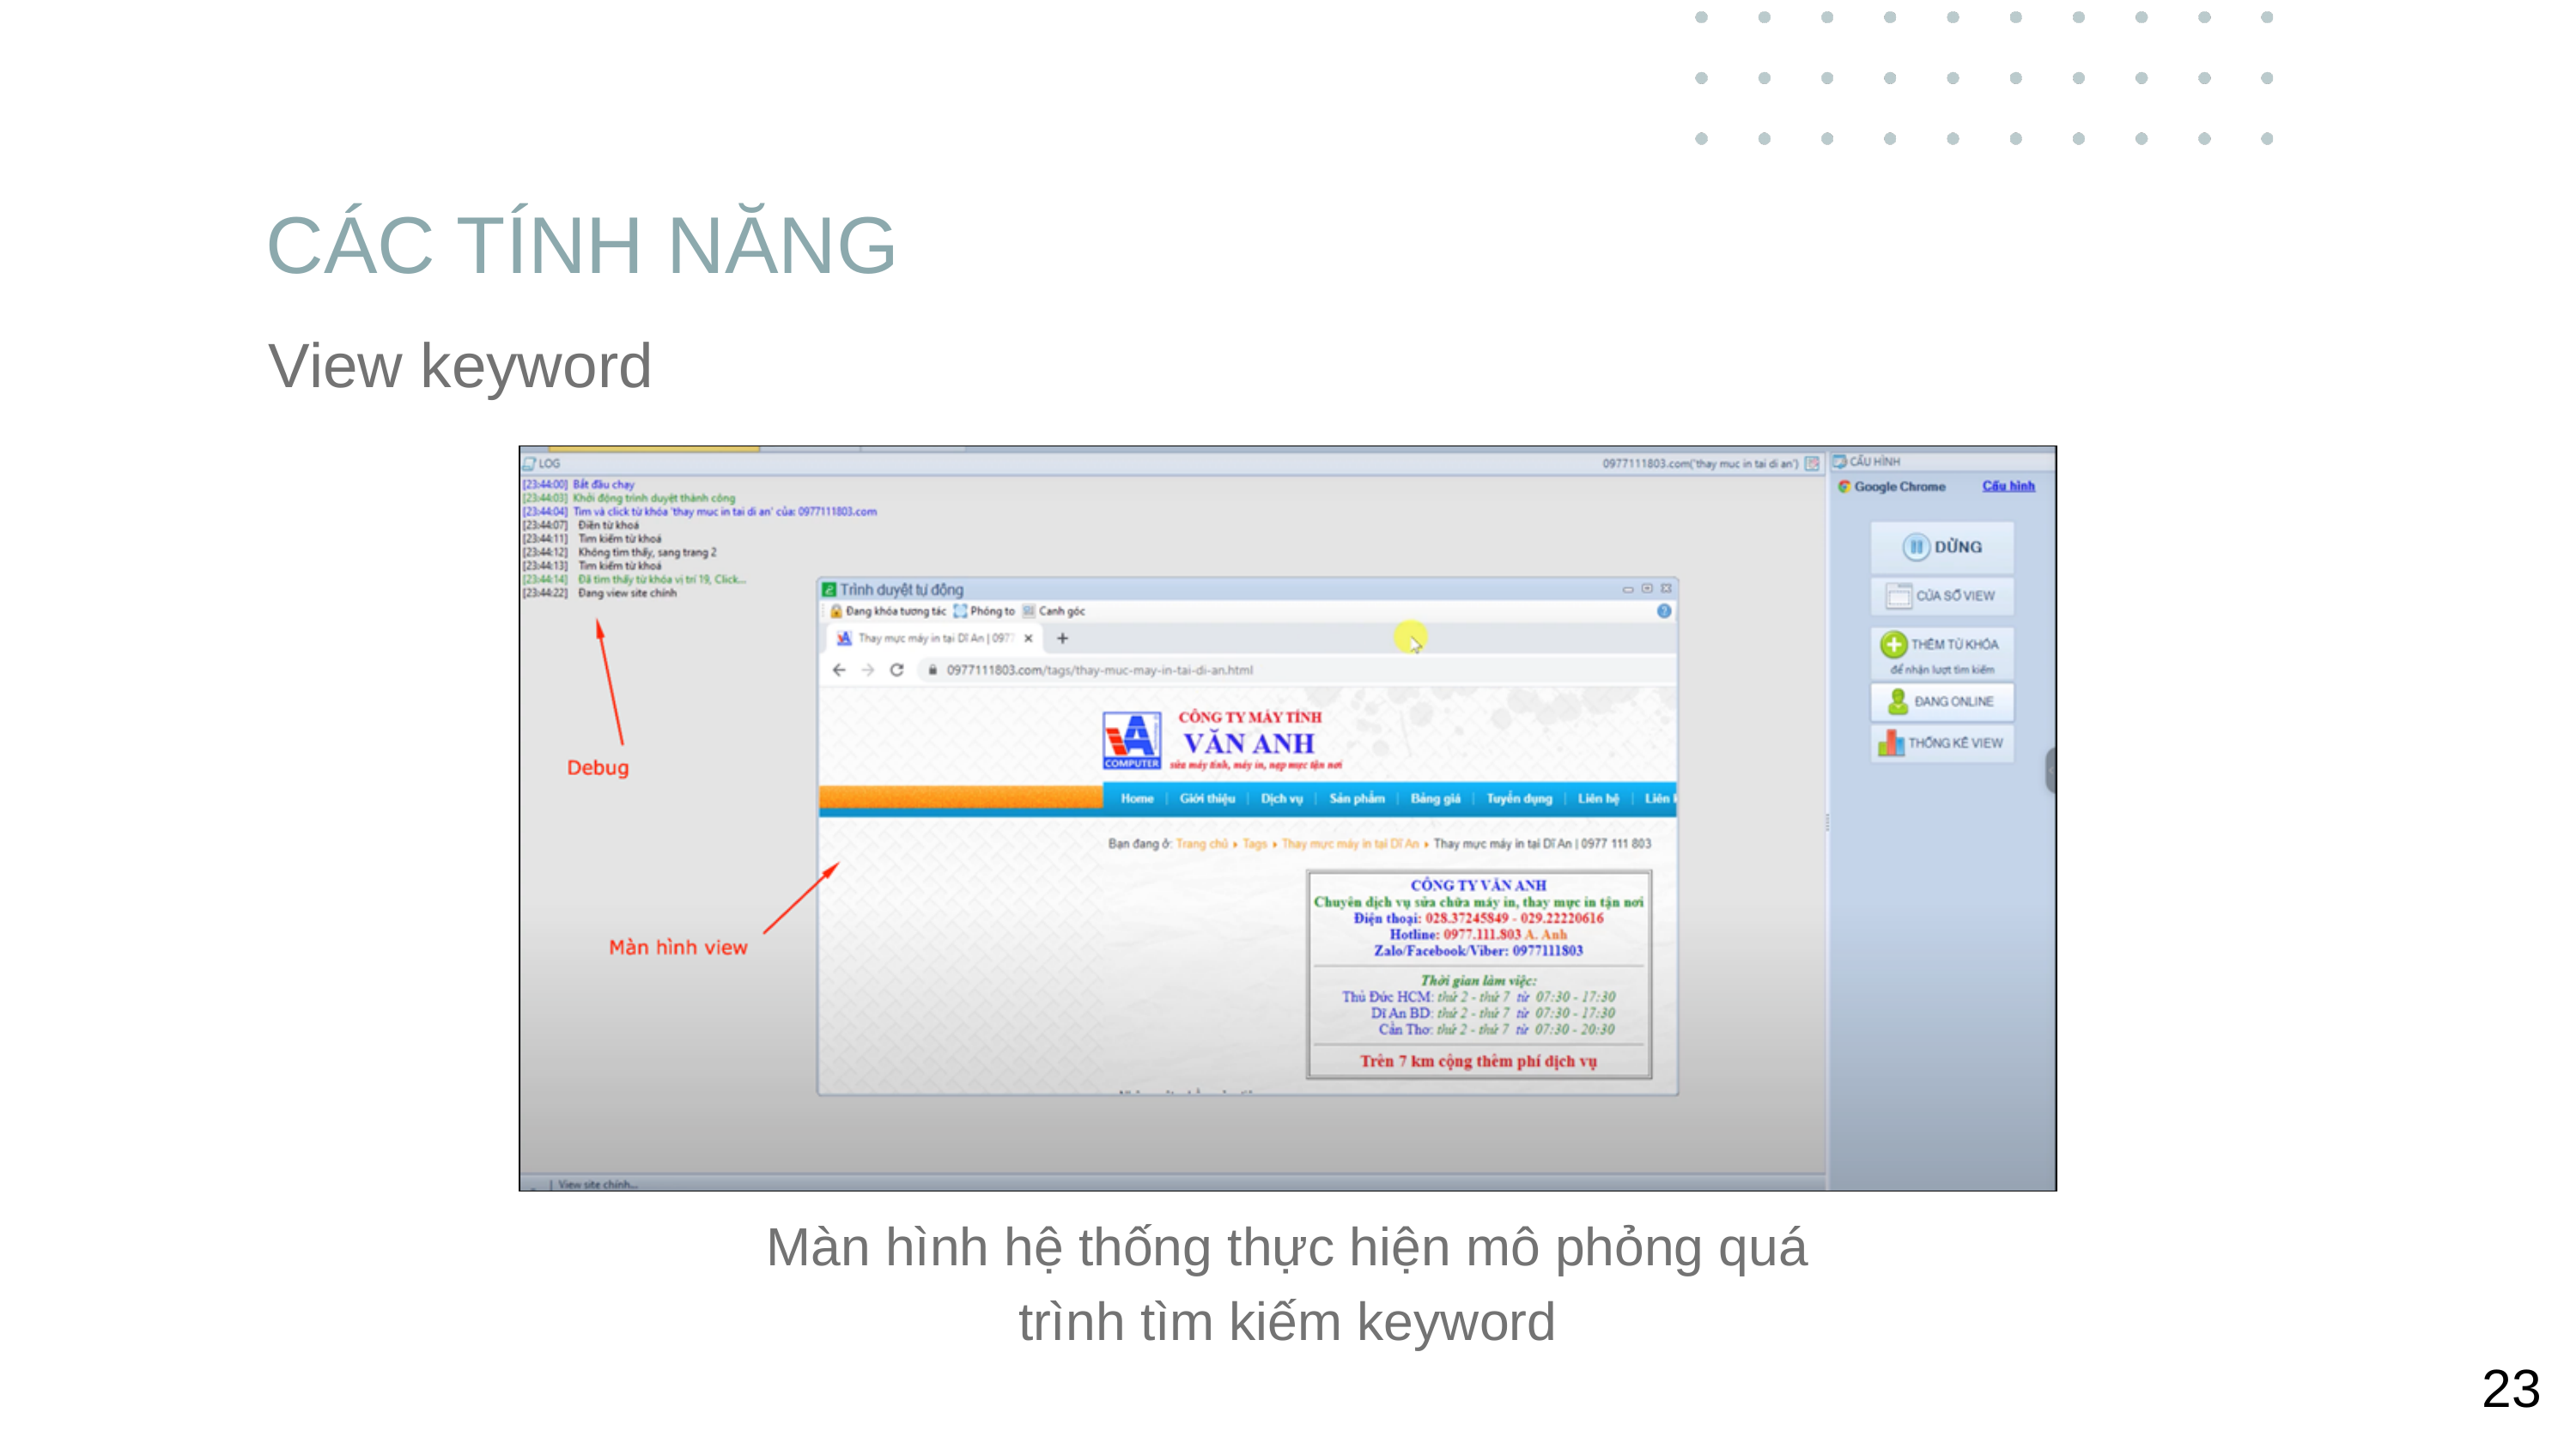

CÁC TÍNH NĂNG
View keyword

Màn hình hệ thống thực hiện mô phỏng quá trình tìm kiếm keyword
23